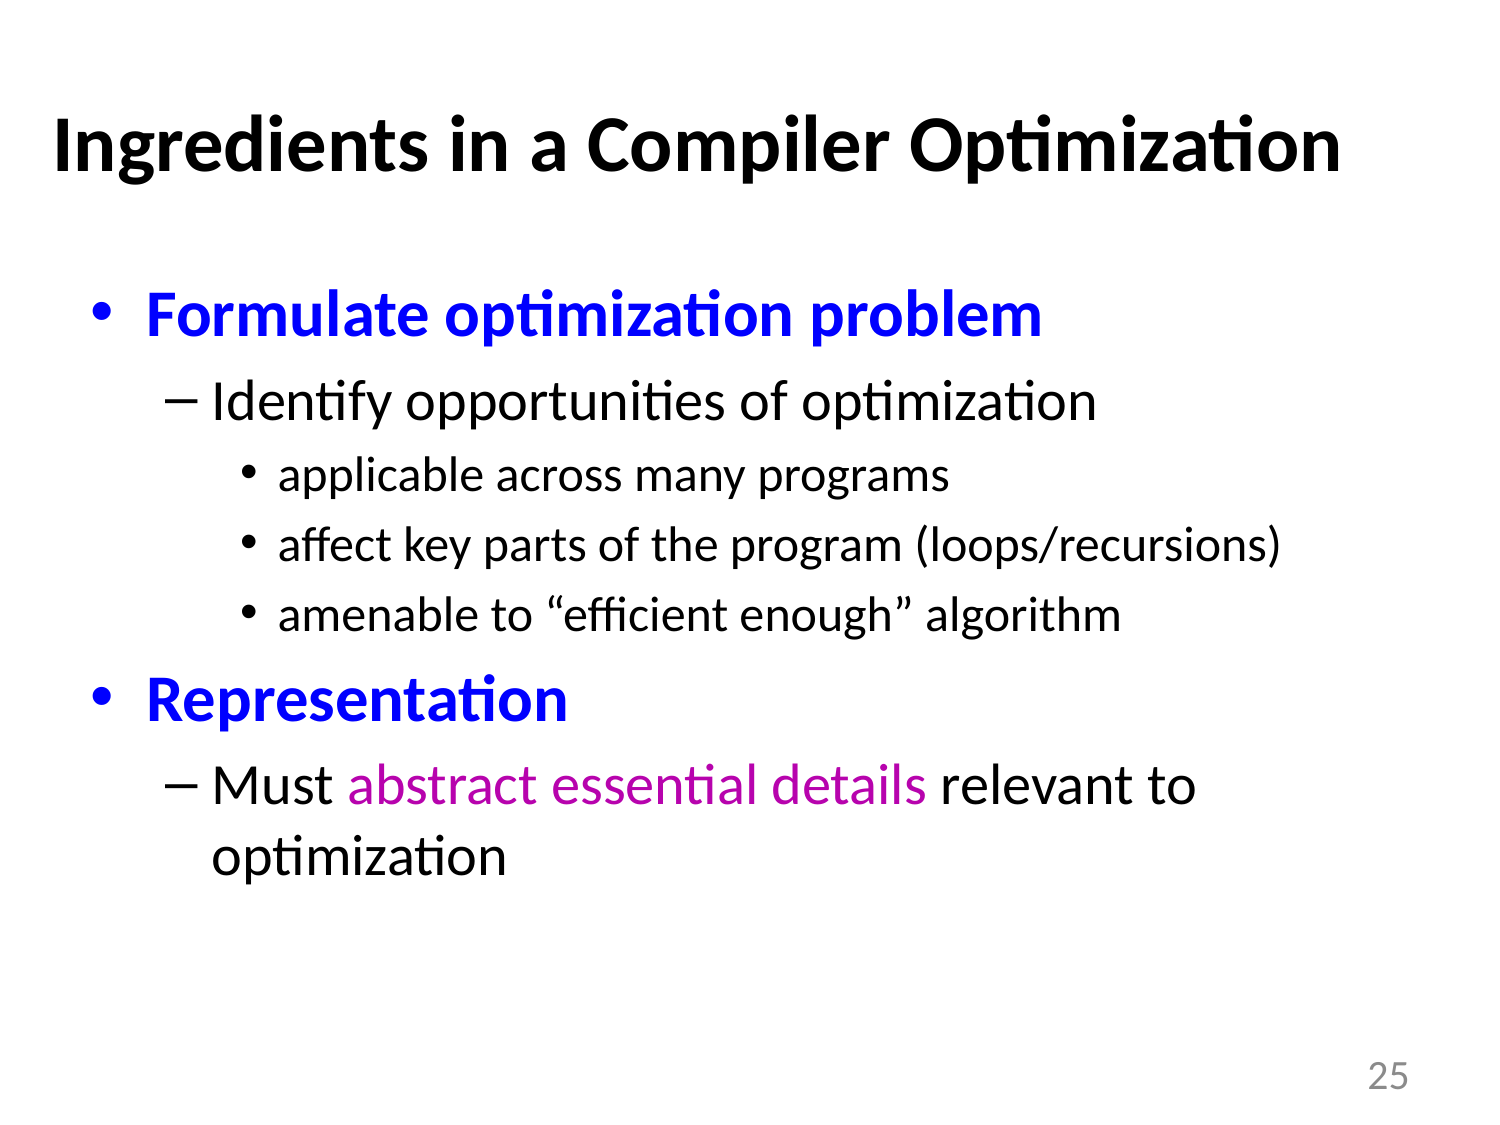

# Ingredients in a Compiler Optimization
Formulate optimization problem
Identify opportunities of optimization
applicable across many programs
affect key parts of the program (loops/recursions)
amenable to “efficient enough” algorithm
Representation
Must abstract essential details relevant to optimization

25